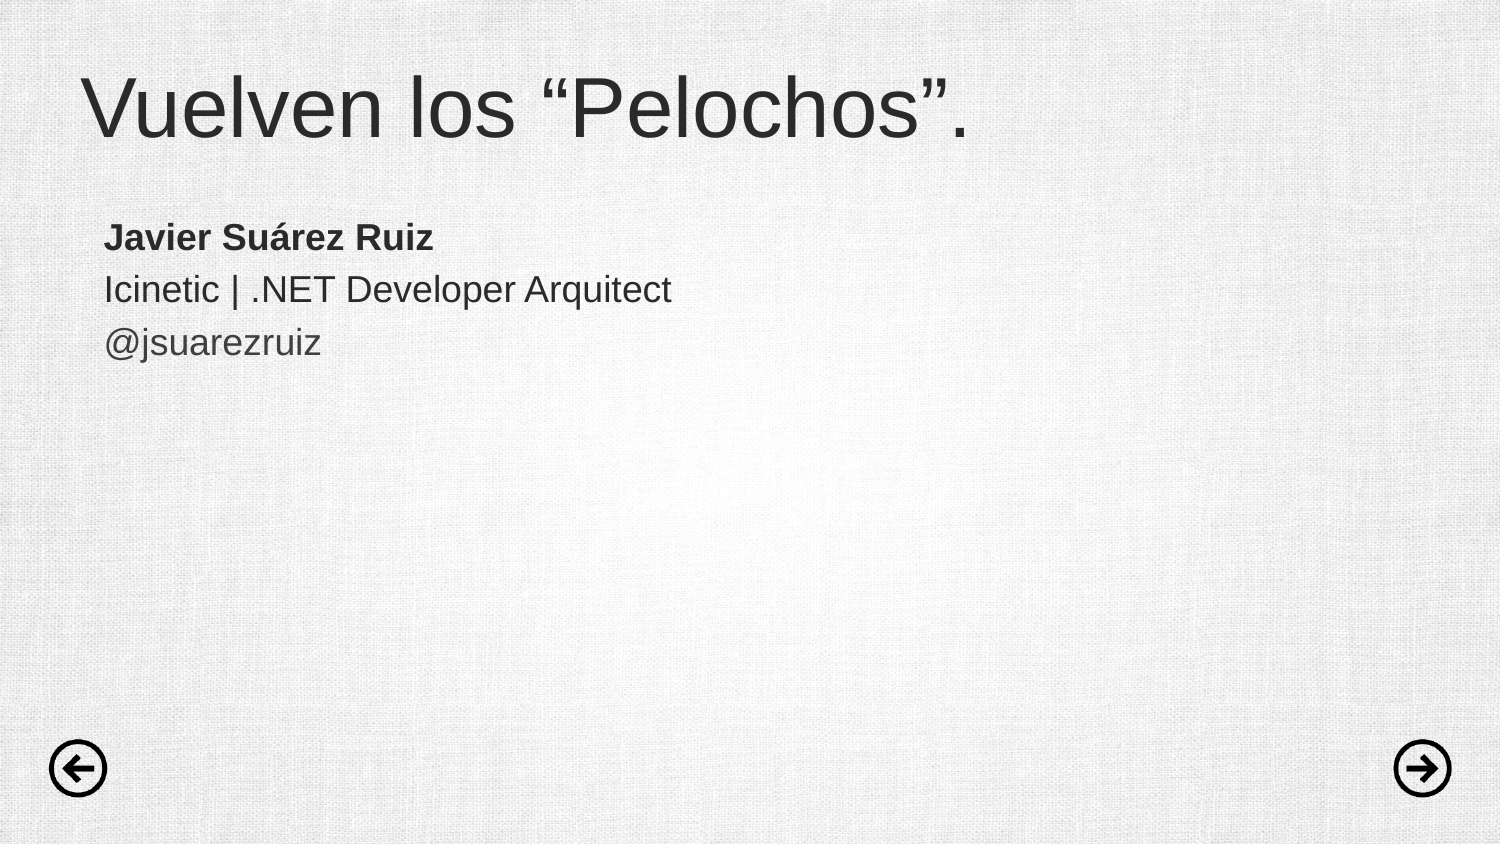

# Vuelven los “Pelochos”.
Javier Suárez Ruiz
Icinetic | .NET Developer Arquitect
@jsuarezruiz